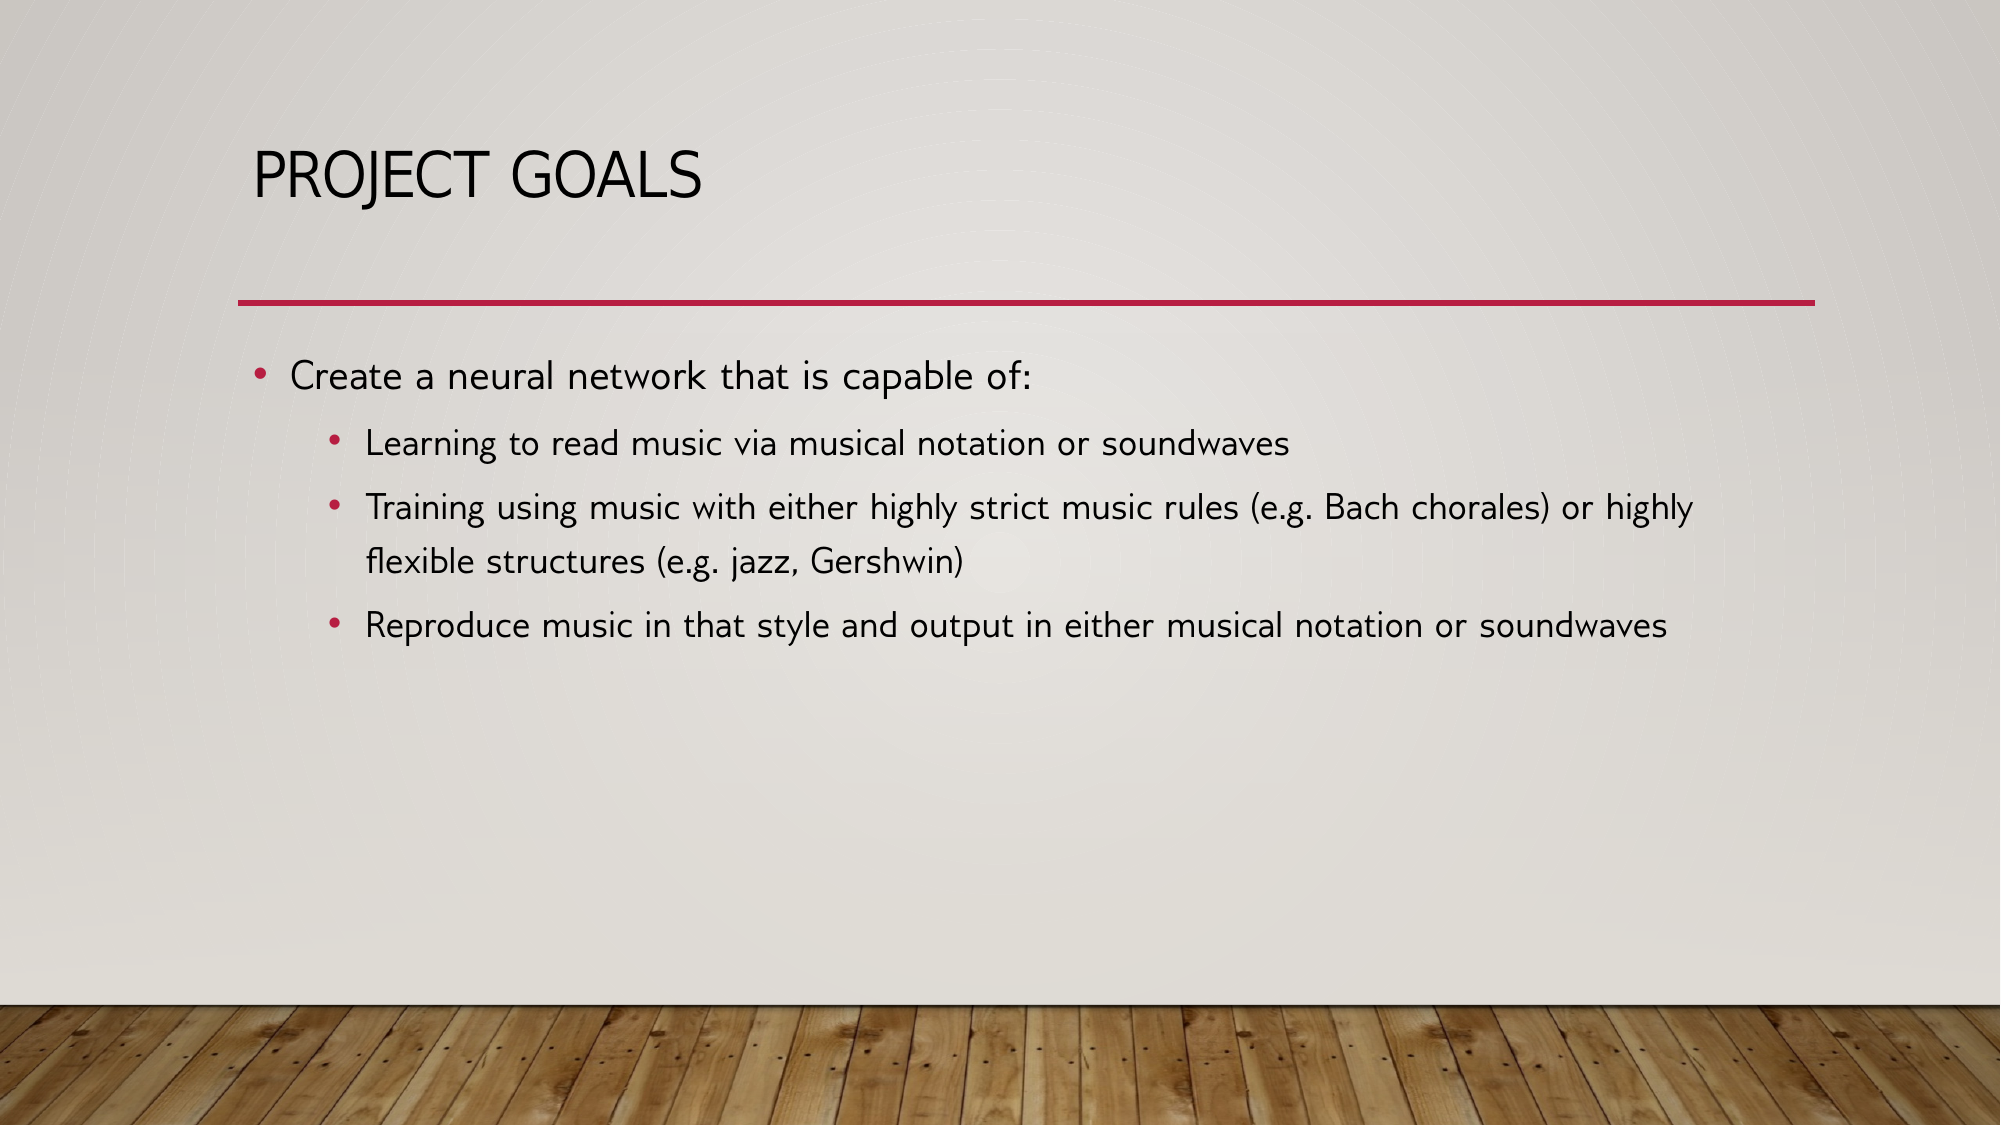

# Project Goals
Create a neural network that is capable of:
Learning to read music via musical notation or soundwaves
Training using music with either highly strict music rules (e.g. Bach chorales) or highly flexible structures (e.g. jazz, Gershwin)
Reproduce music in that style and output in either musical notation or soundwaves